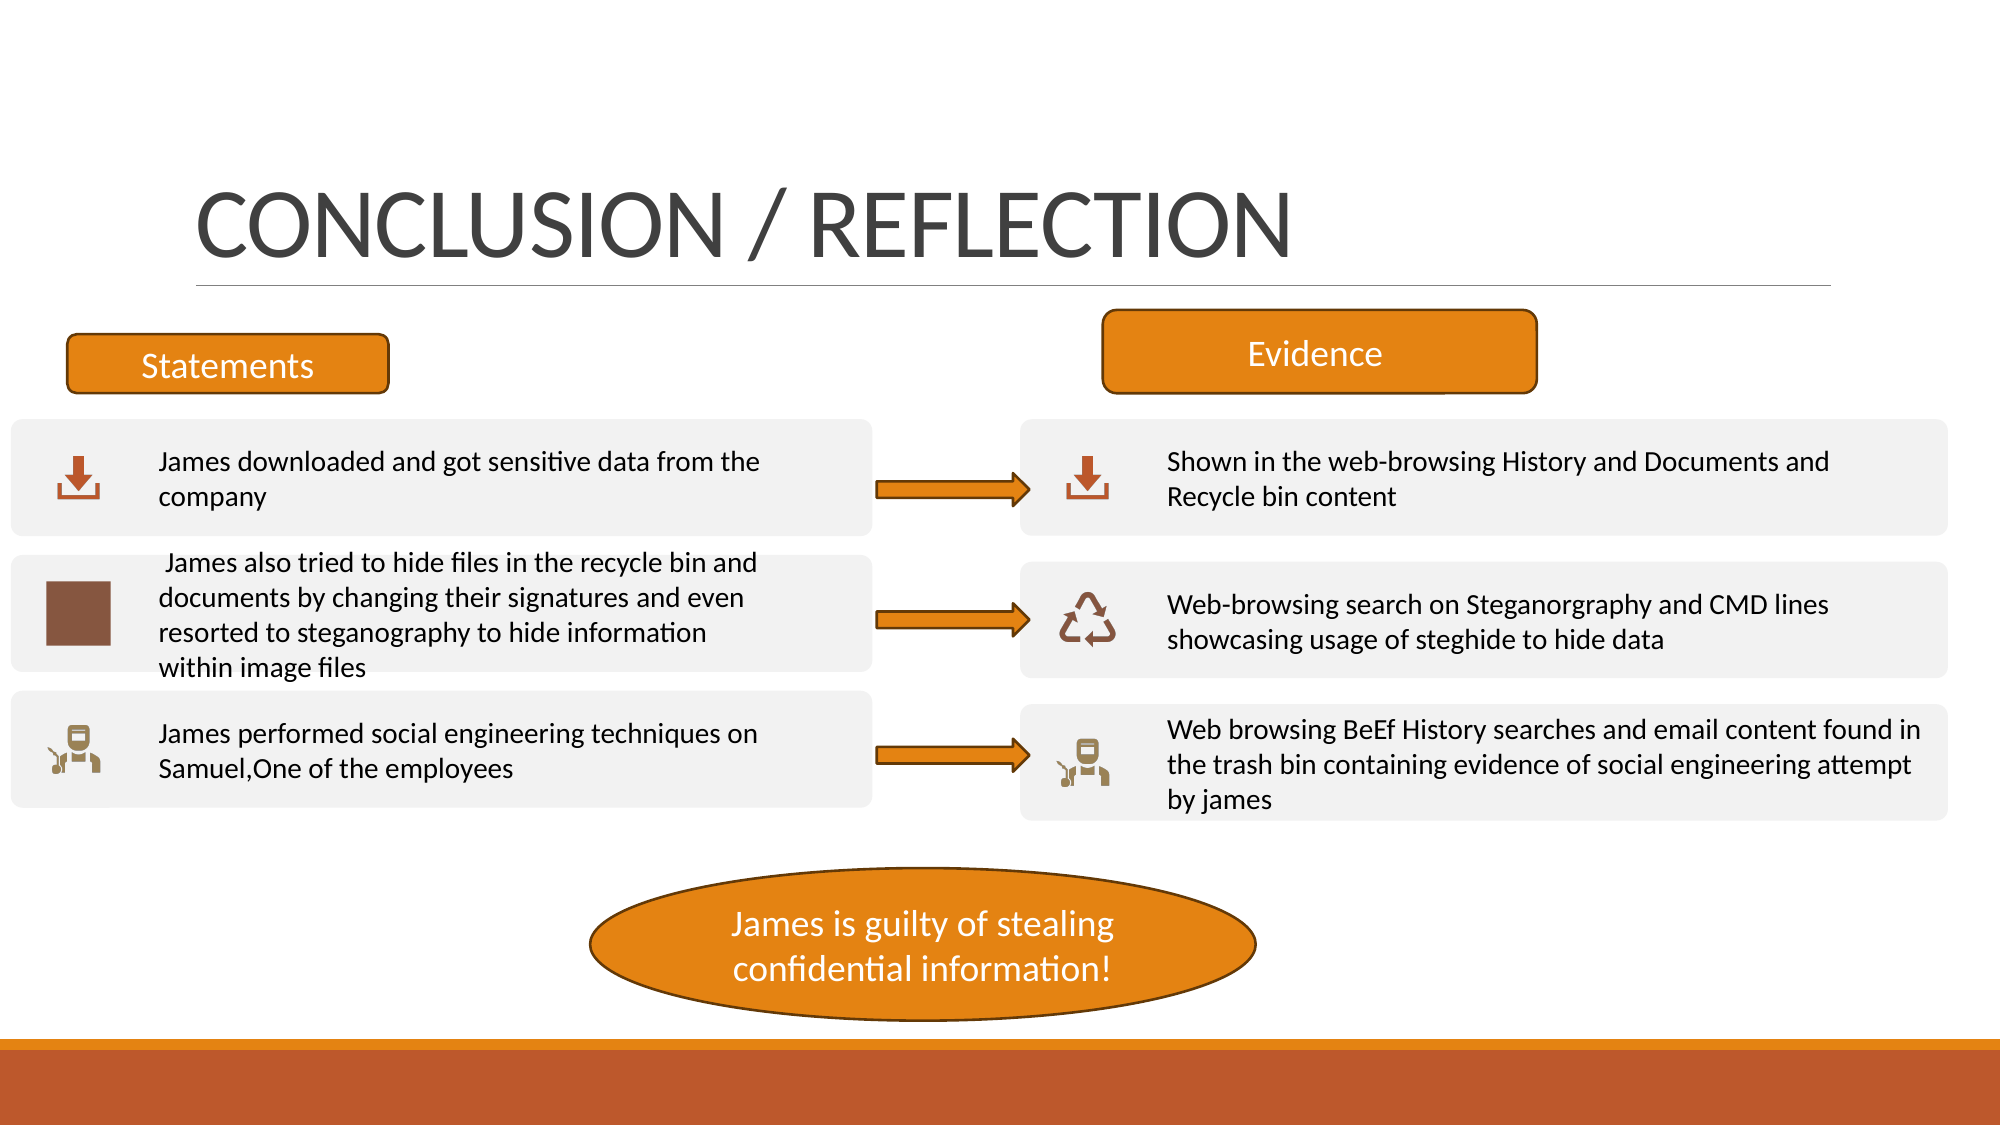

# CONCLUSION / REFLECTION
Evidence
Statements
Shown in the web-browsing History and Documents and Recycle bin content
Web-browsing search on Steganorgraphy and CMD lines showcasing usage of steghide to hide data
Web browsing BeEf History searches and email content found in the trash bin containing evidence of social engineering attempt by james
James downloaded and got sensitive data from the company
 James also tried to hide files in the recycle bin and documents by changing their signatures and even resorted to steganography to hide information within image files
James performed social engineering techniques on Samuel,One of the employees

James is guilty of stealing confidential information!